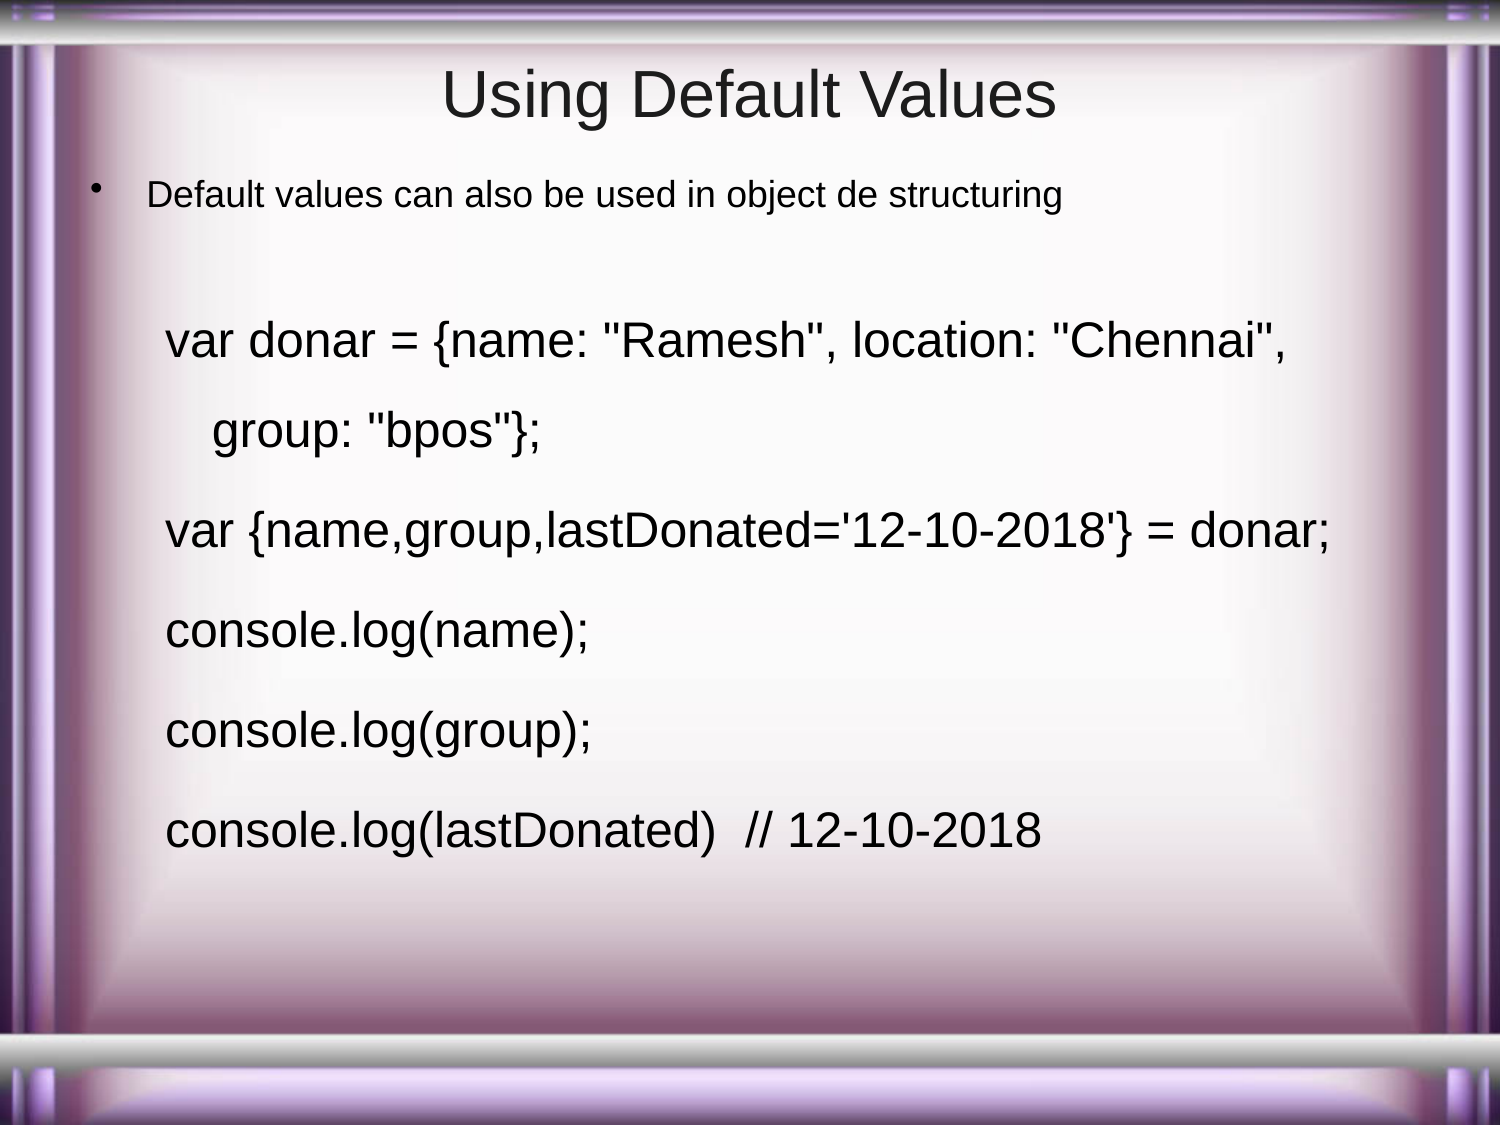

# Using Default Values
Default values can also be used in object de structuring

var donar = {name: "Ramesh", location: "Chennai", group: "bpos"};
var {name,group,lastDonated='12-10-2018'} = donar;
console.log(name);
console.log(group);
console.log(lastDonated)  // 12-10-2018